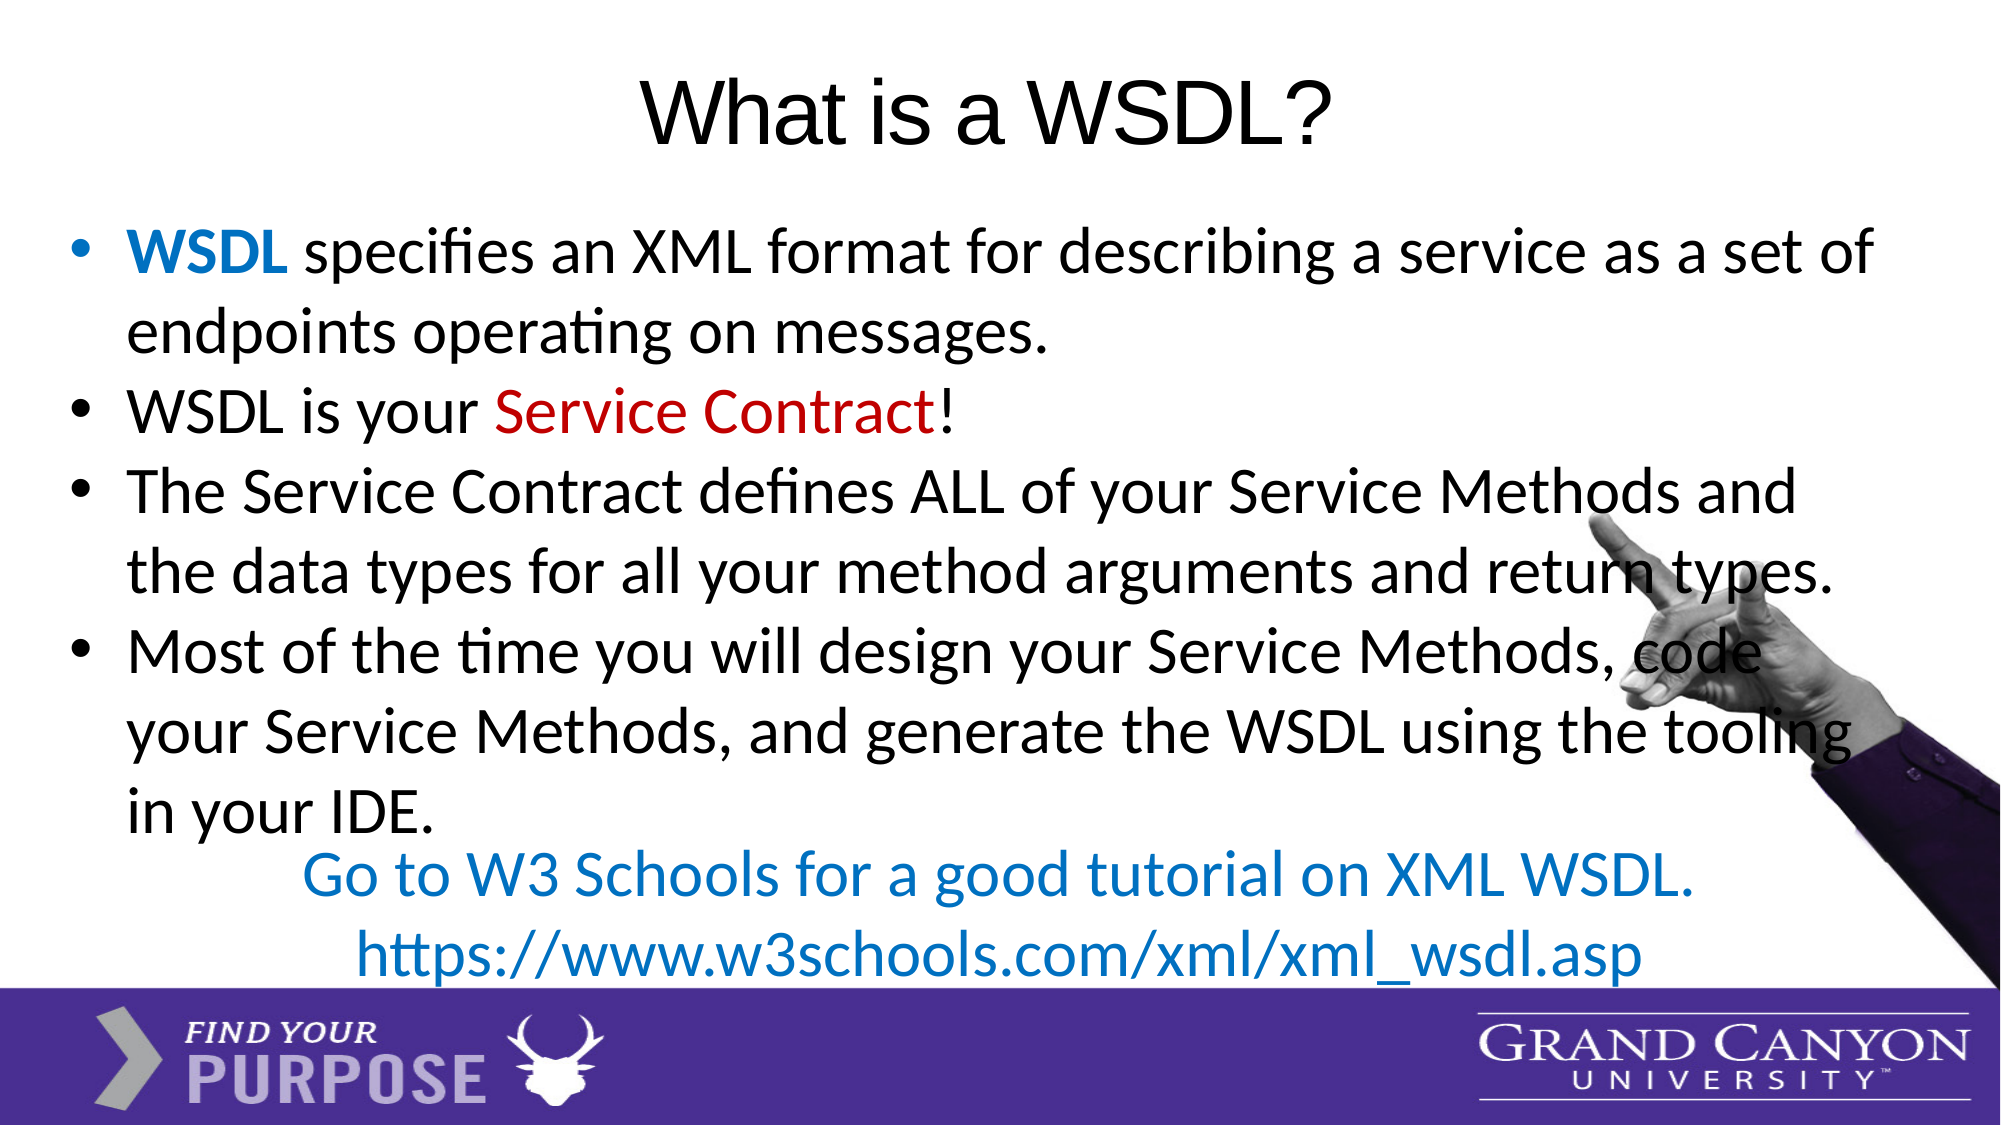

# What is a WSDL?
WSDL specifies an XML format for describing a service as a set of endpoints operating on messages.
WSDL is your Service Contract!
The Service Contract defines ALL of your Service Methods and the data types for all your method arguments and return types.
Most of the time you will design your Service Methods, code your Service Methods, and generate the WSDL using the tooling in your IDE.
Go to W3 Schools for a good tutorial on XML WSDL. https://www.w3schools.com/xml/xml_wsdl.asp